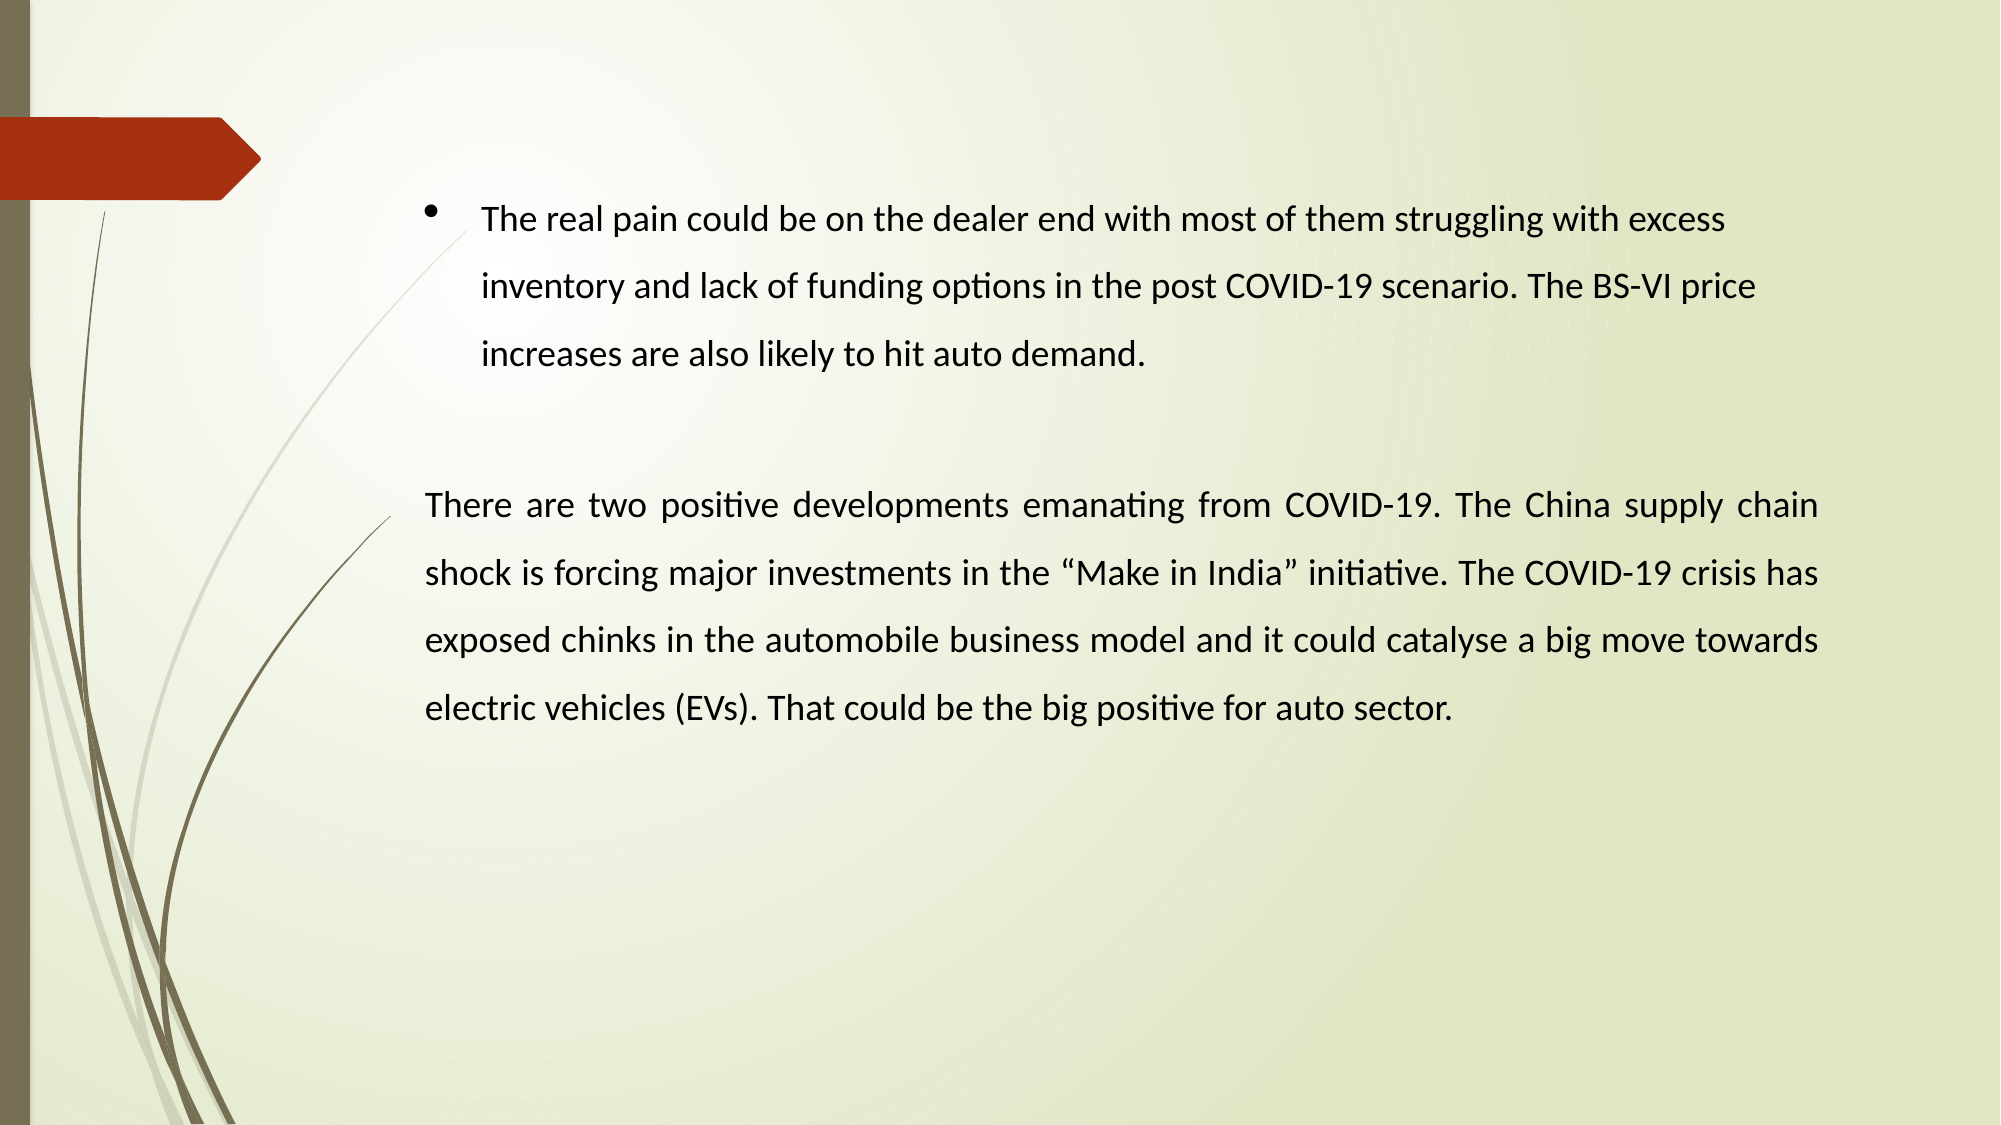

The real pain could be on the dealer end with most of them struggling with excess inventory and lack of funding options in the post COVID-19 scenario. The BS-VI price increases are also likely to hit auto demand.

There are two positive developments emanating from COVID-19. The China supply chain shock is forcing major investments in the “Make in India” initiative. The COVID-19 crisis has exposed chinks in the automobile business model and it could catalyse a big move towards electric vehicles (EVs). That could be the big positive for auto sector.